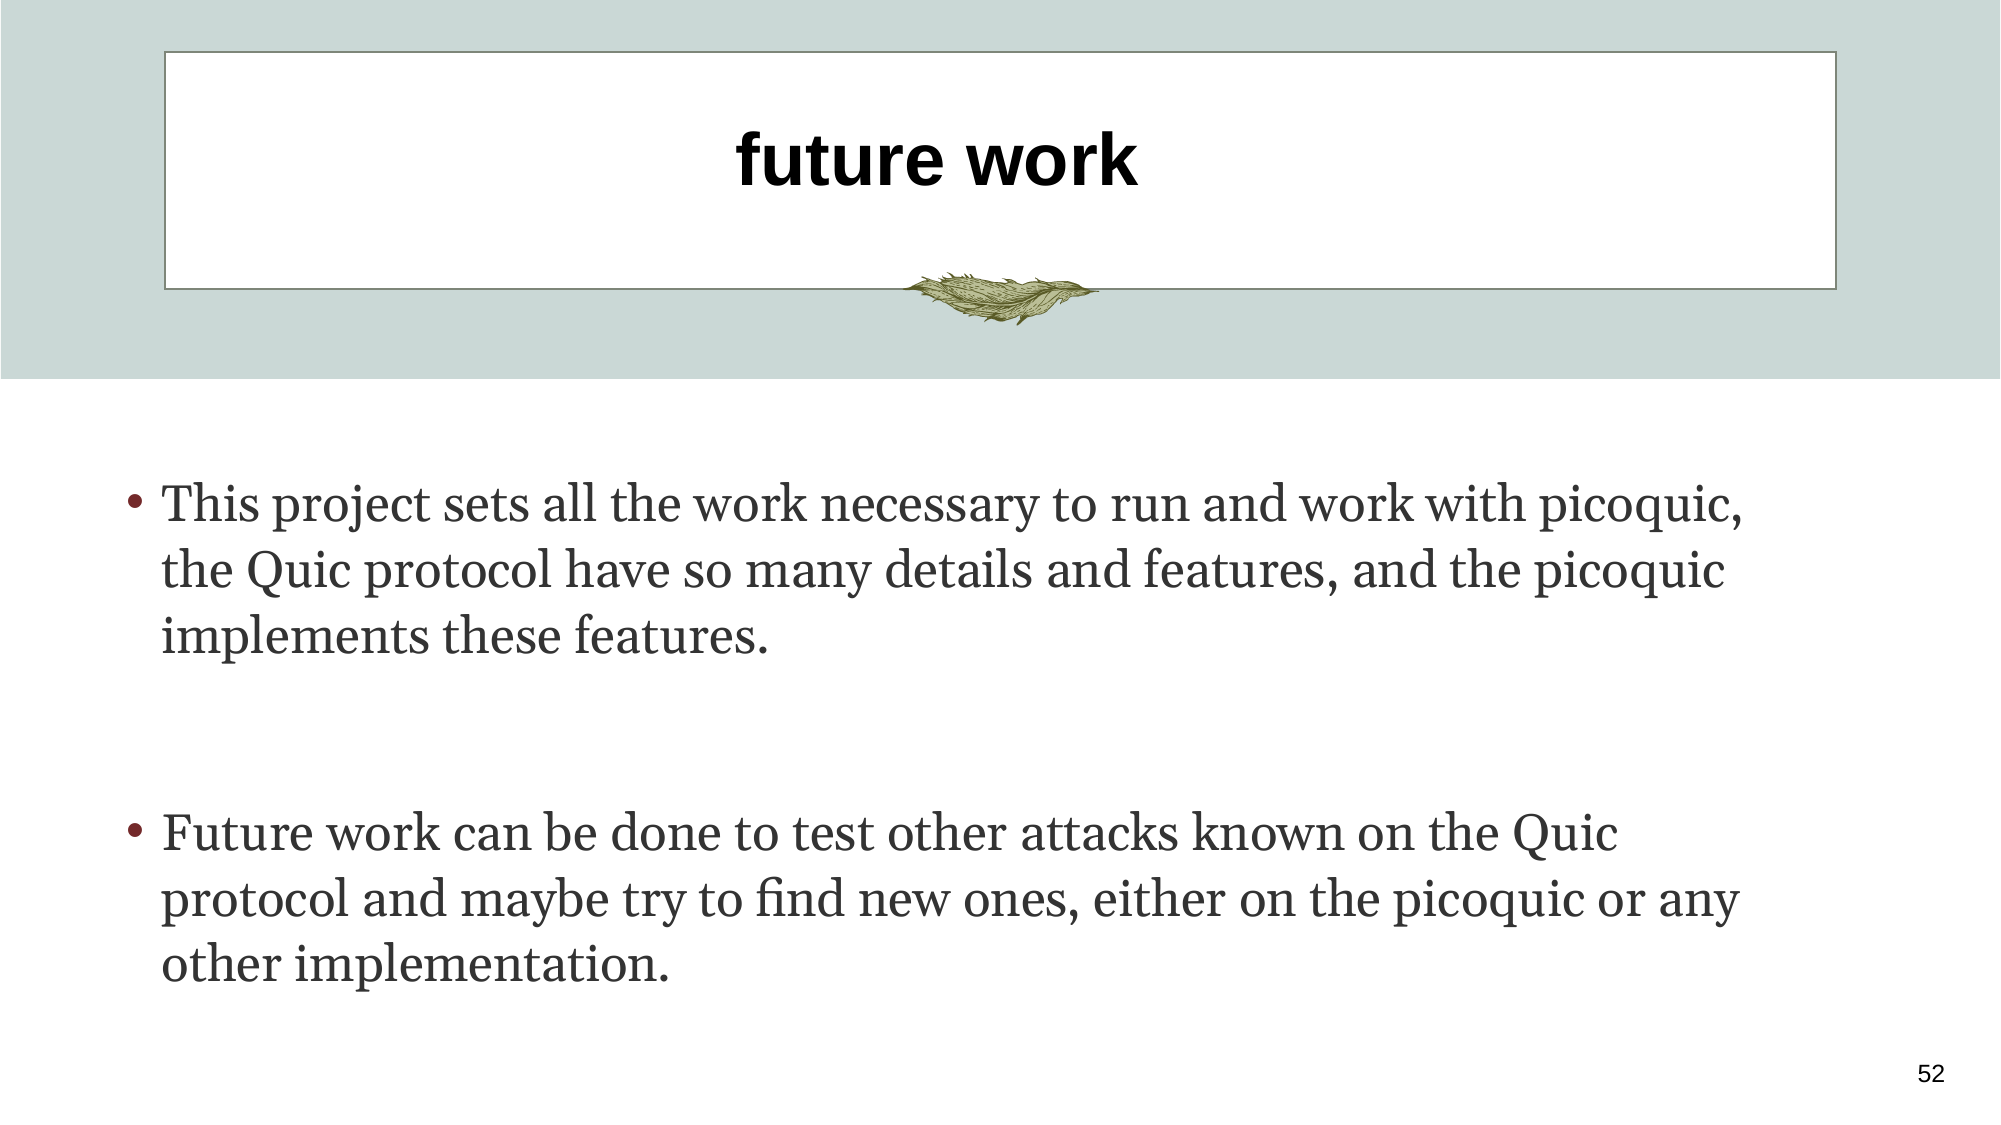

# future work
This project sets all the work necessary to run and work with picoquic, the Quic protocol have so many details and features, and the picoquic implements these features.

Future work can be done to test other attacks known on the Quic protocol and maybe try to find new ones, either on the picoquic or any other implementation.

52